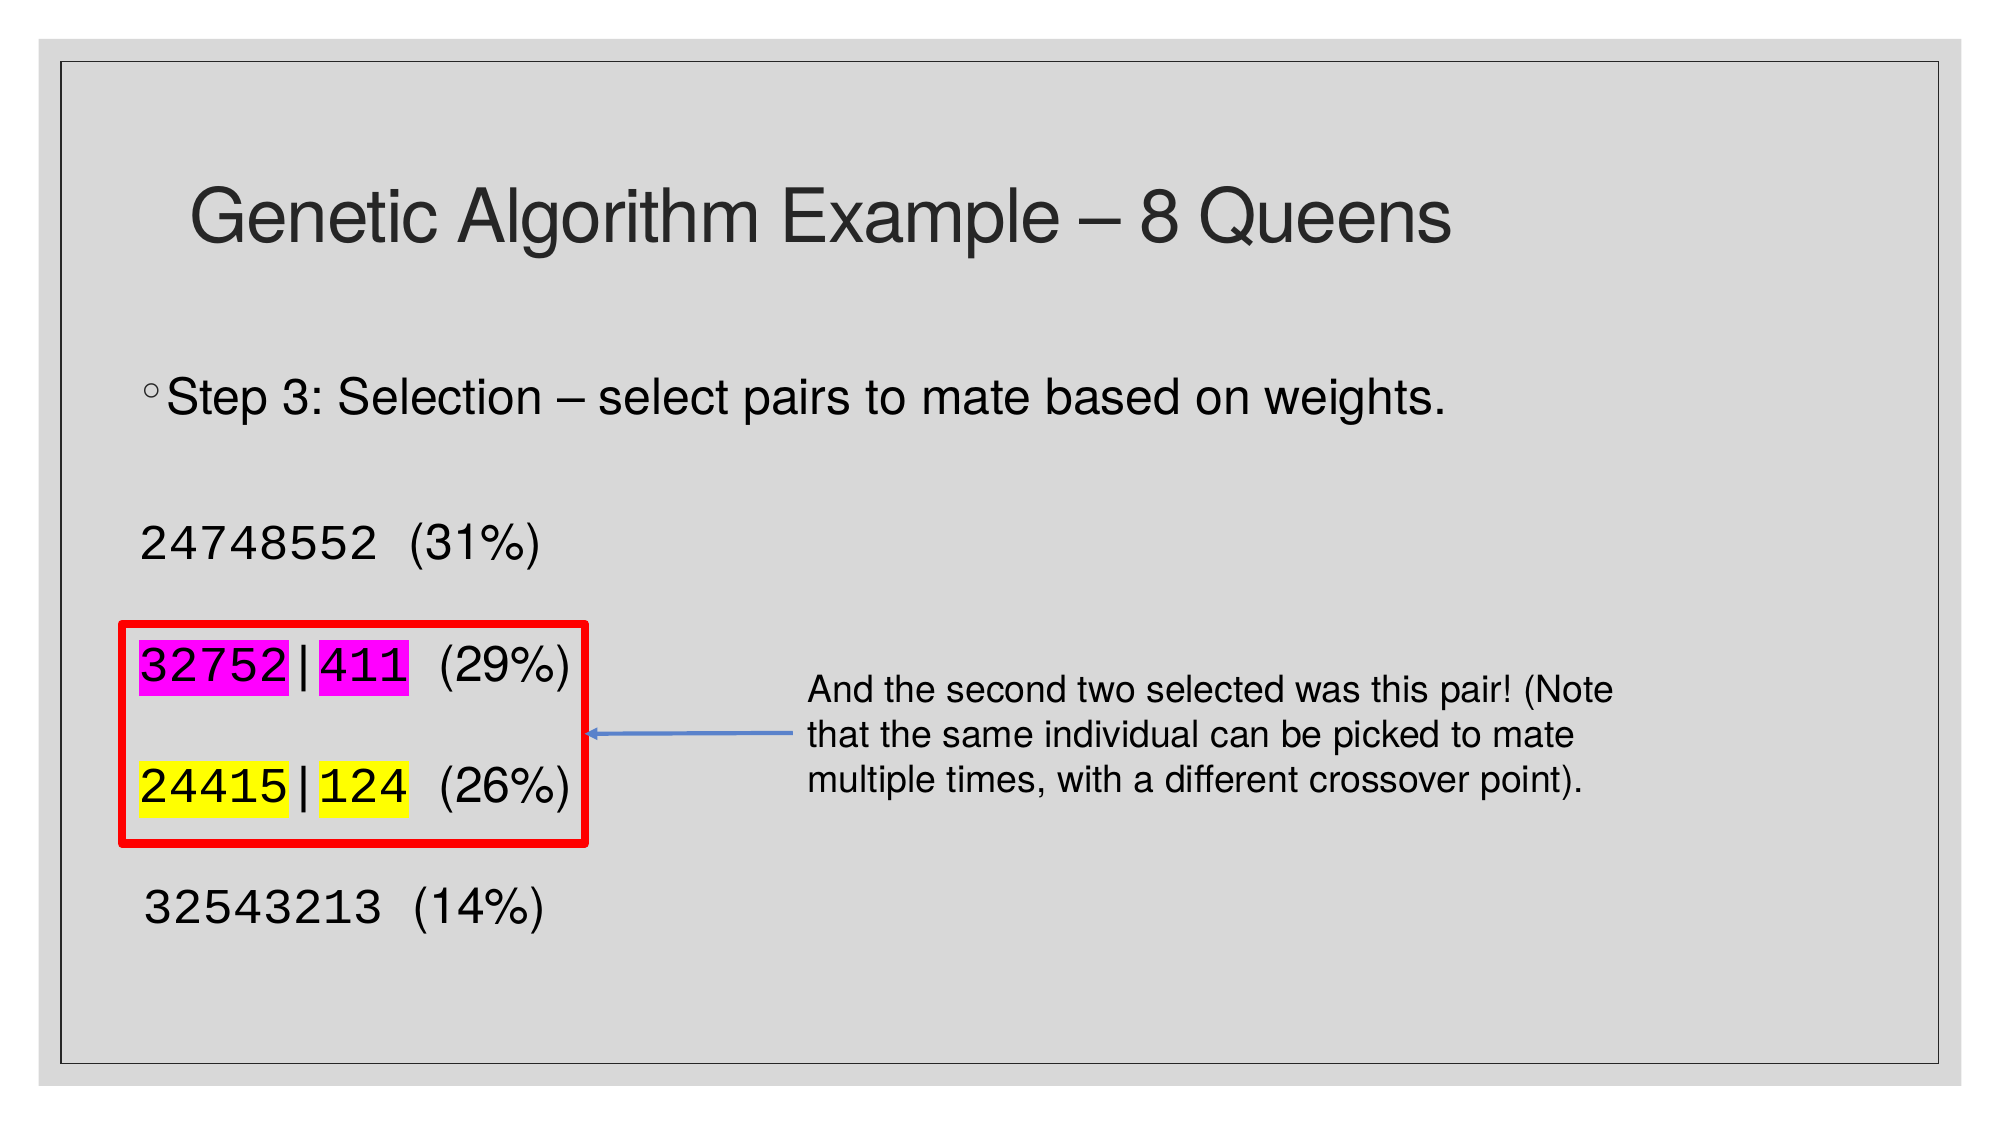

# Genetic Algorithm Example – 8 Queens
Step 3: Selection – select pairs to mate based on weights.

24748552 (31%)
32752|411 (29%)

And the second two selected was this pair! (Note that the same individual can be picked to mate multiple times, with a different crossover point).
24415|124 (26%)
32543213 (14%)